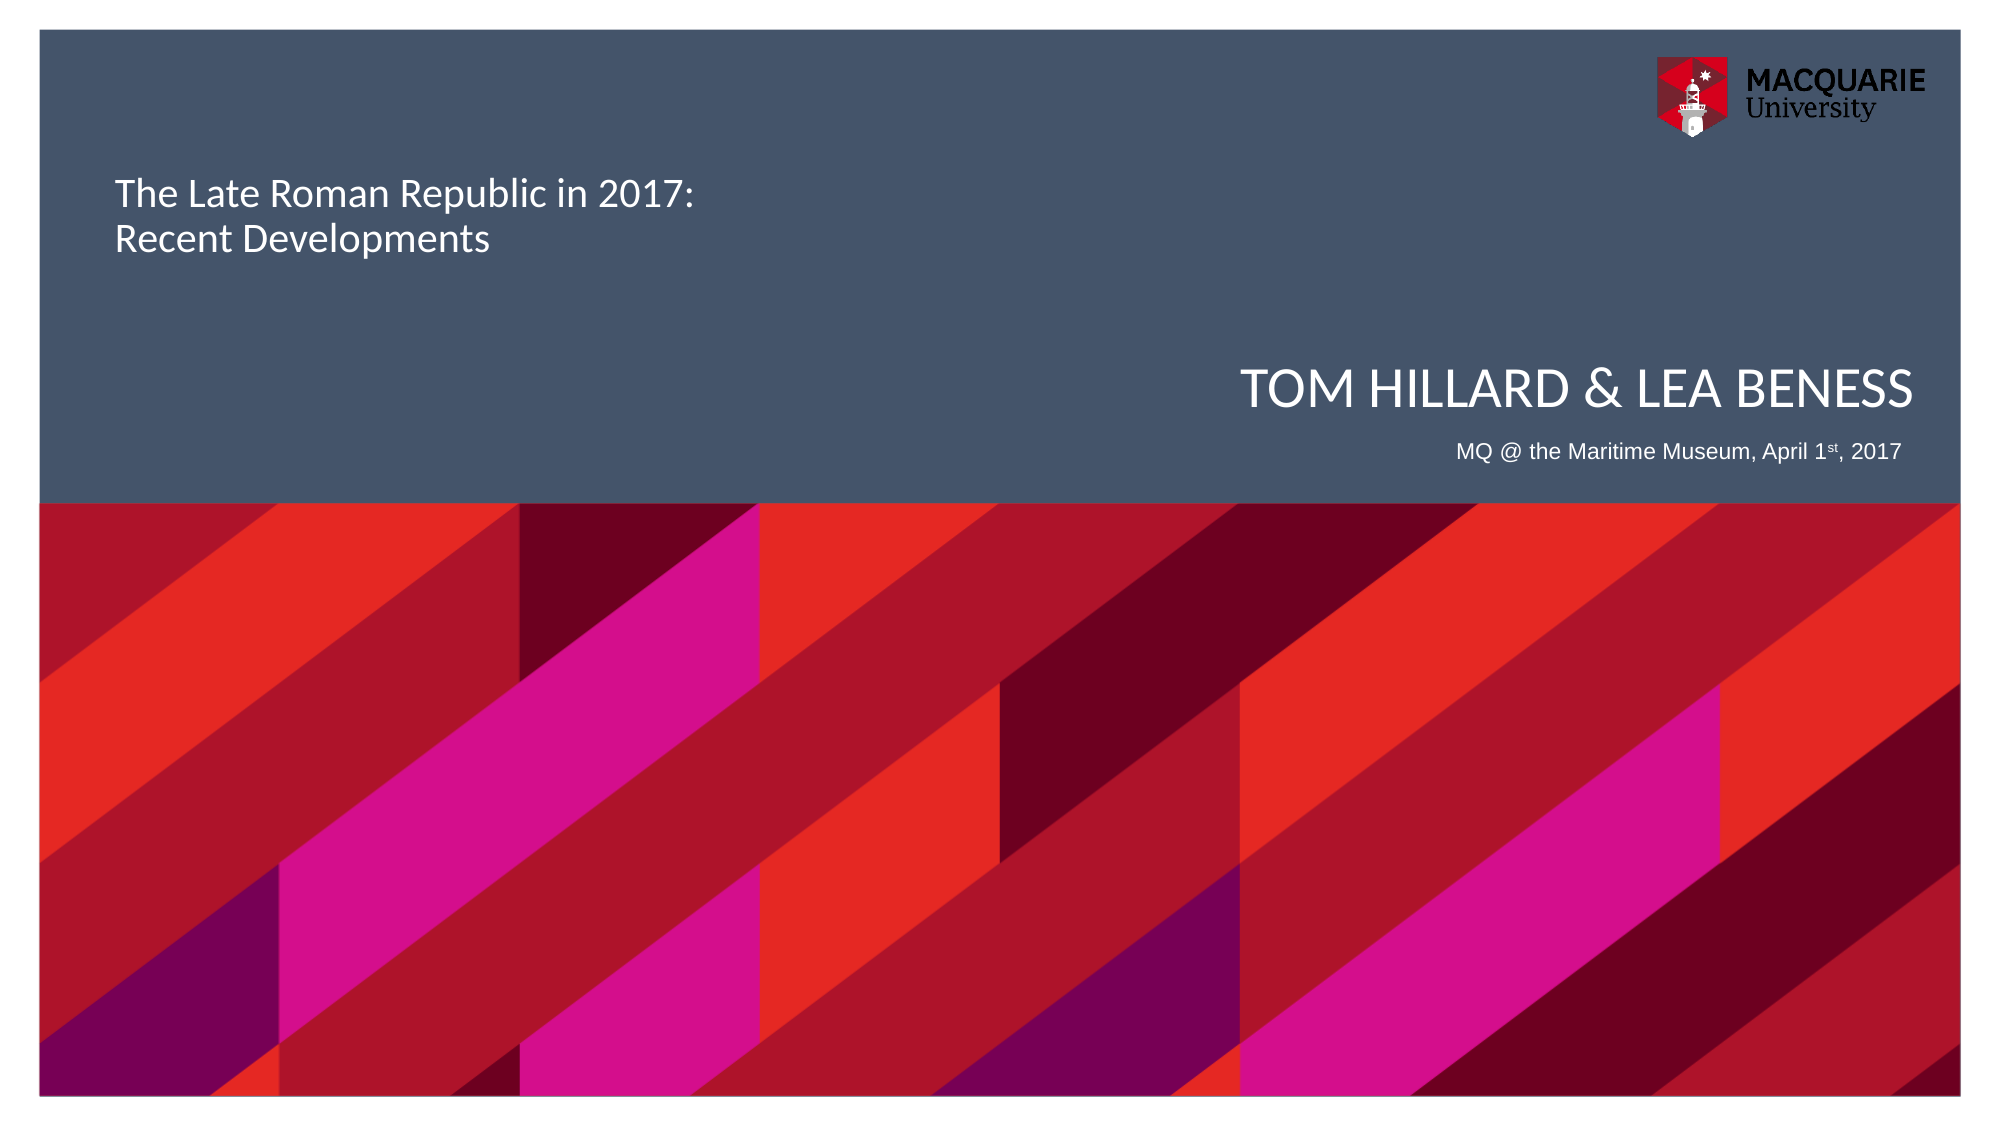

# The Late Roman Republic in 2017: Recent Developments
Tom Hillard & Lea Beness
MQ @ the Maritime Museum, April 1st, 2017